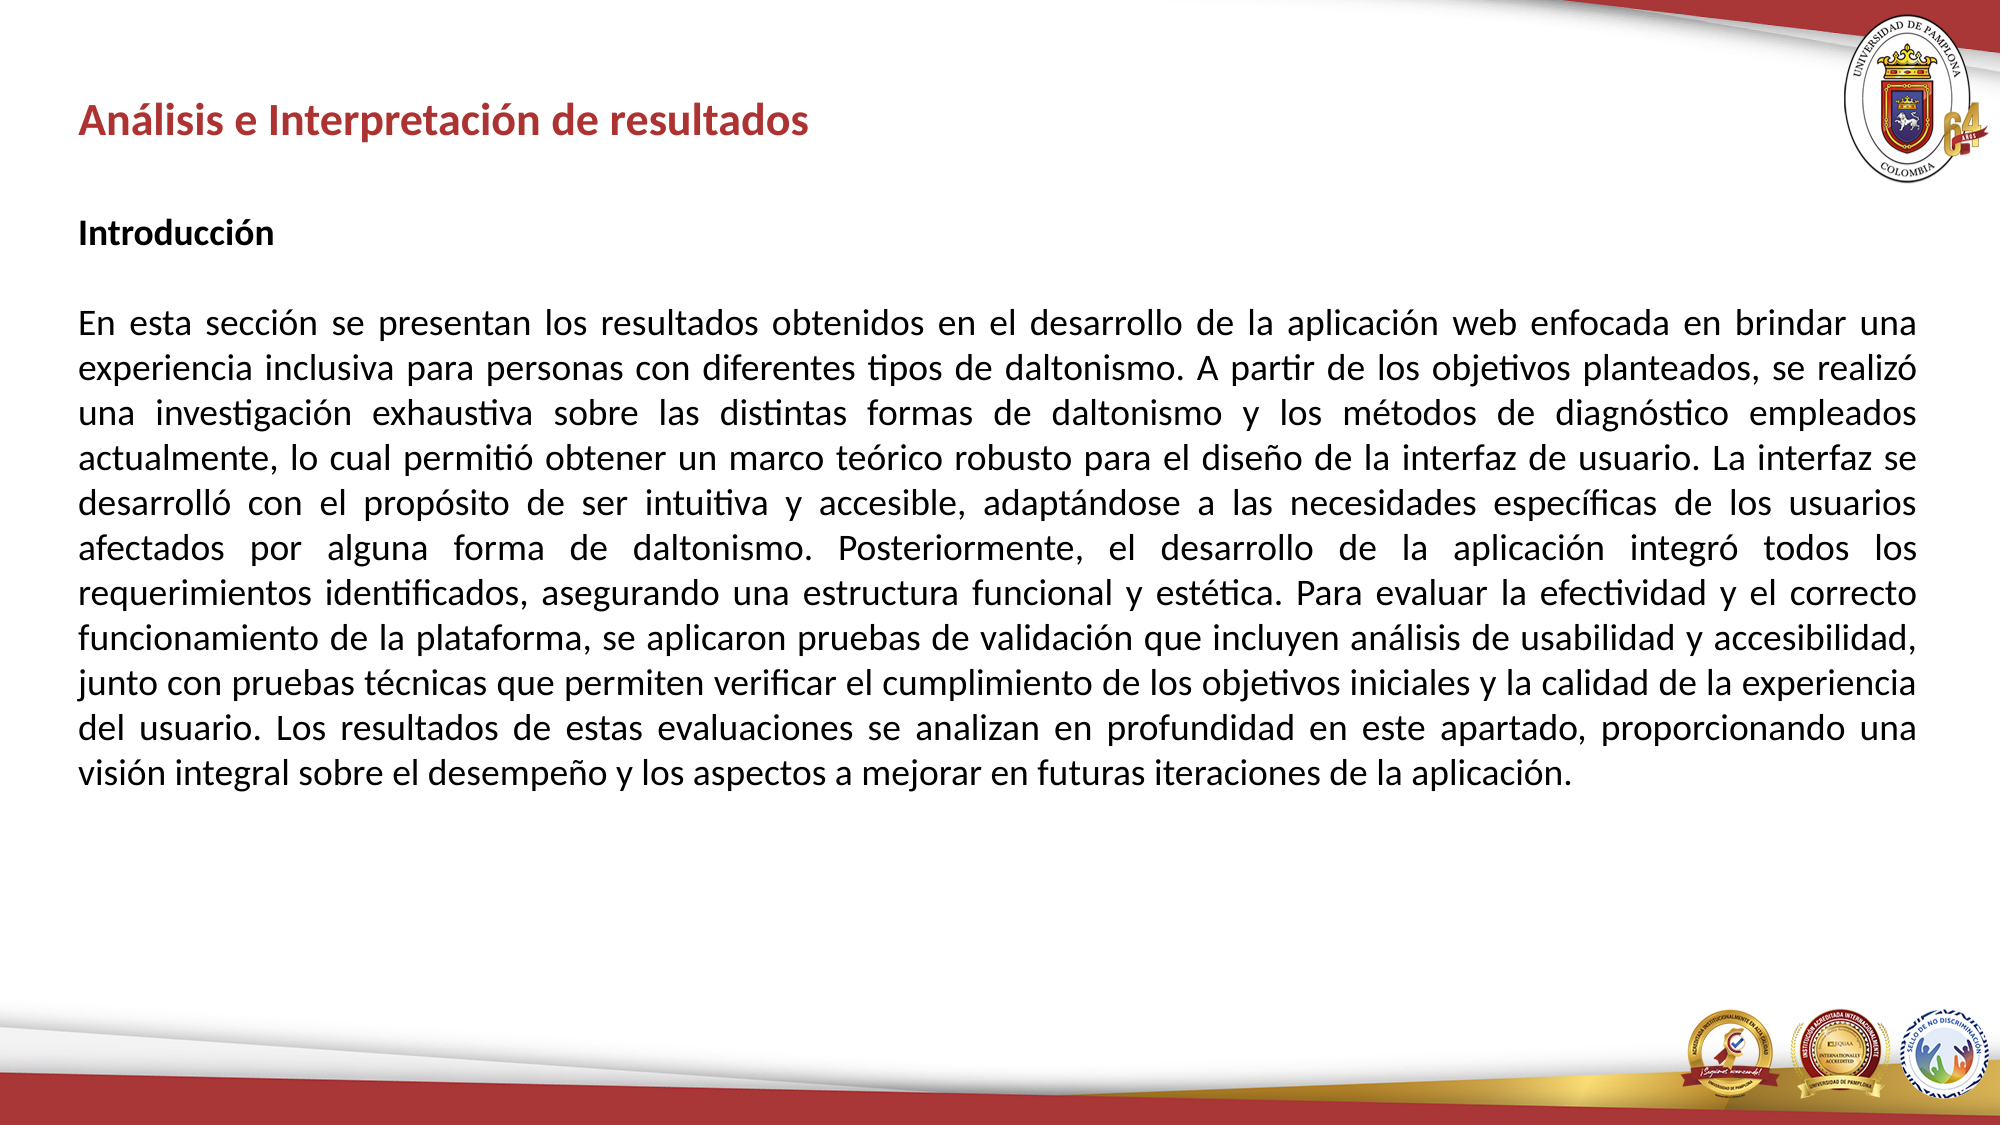

# Análisis e Interpretación de resultados
Introducción

En esta sección se presentan los resultados obtenidos en el desarrollo de la aplicación web enfocada en brindar una experiencia inclusiva para personas con diferentes tipos de daltonismo. A partir de los objetivos planteados, se realizó una investigación exhaustiva sobre las distintas formas de daltonismo y los métodos de diagnóstico empleados actualmente, lo cual permitió obtener un marco teórico robusto para el diseño de la interfaz de usuario. La interfaz se desarrolló con el propósito de ser intuitiva y accesible, adaptándose a las necesidades específicas de los usuarios afectados por alguna forma de daltonismo. Posteriormente, el desarrollo de la aplicación integró todos los requerimientos identificados, asegurando una estructura funcional y estética. Para evaluar la efectividad y el correcto funcionamiento de la plataforma, se aplicaron pruebas de validación que incluyen análisis de usabilidad y accesibilidad, junto con pruebas técnicas que permiten verificar el cumplimiento de los objetivos iniciales y la calidad de la experiencia del usuario. Los resultados de estas evaluaciones se analizan en profundidad en este apartado, proporcionando una visión integral sobre el desempeño y los aspectos a mejorar en futuras iteraciones de la aplicación.